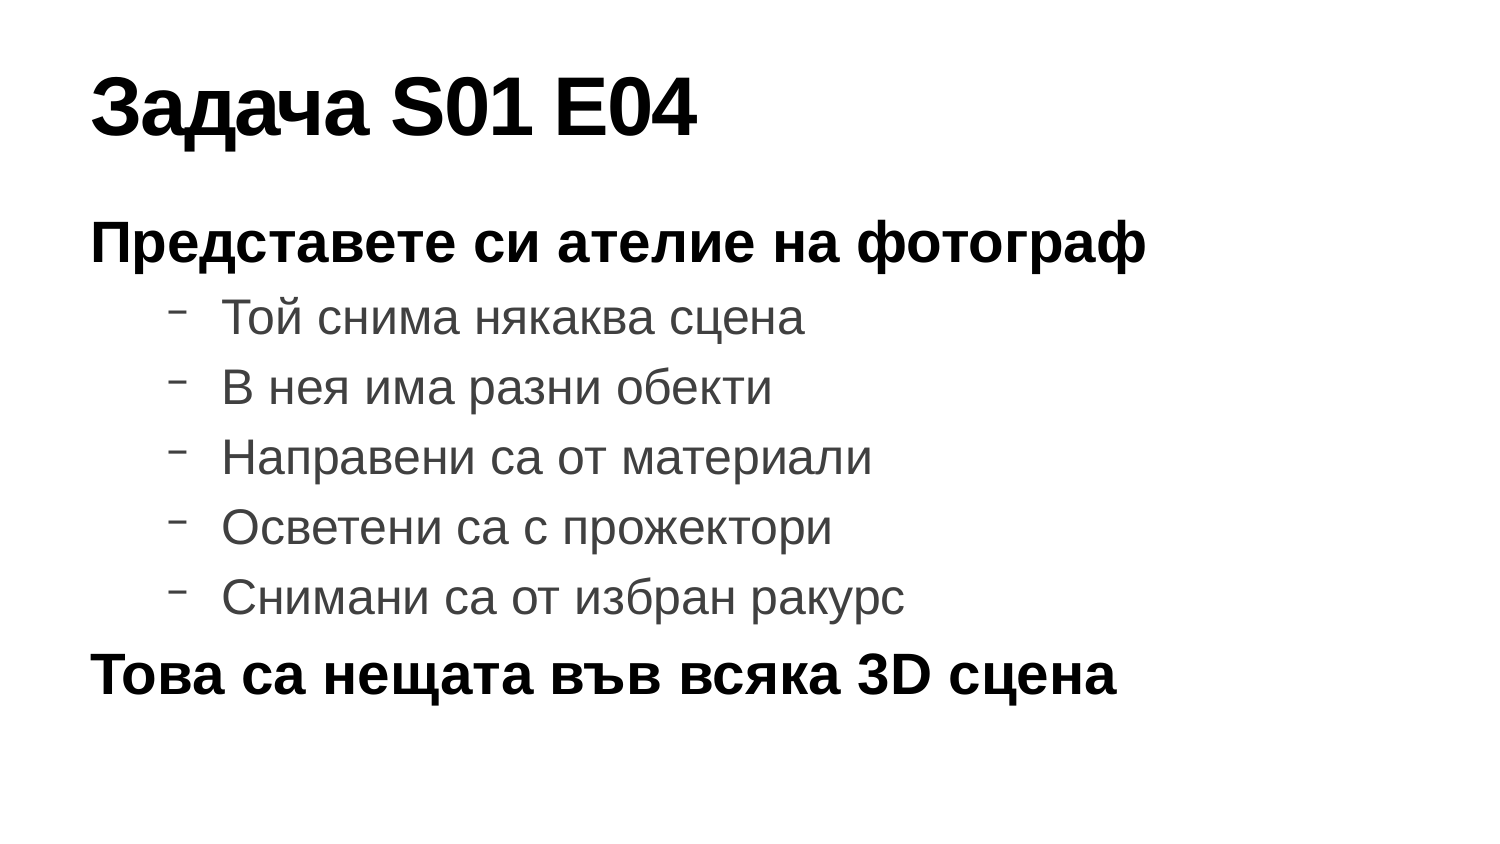

# Задача S01 E04
Представете си ателие на фотограф
Той снима някаква сцена
В нея има разни обекти
Направени са от материали
Осветени са с прожектори
Снимани са от избран ракурс
Това са нещата във всяка 3D сцена